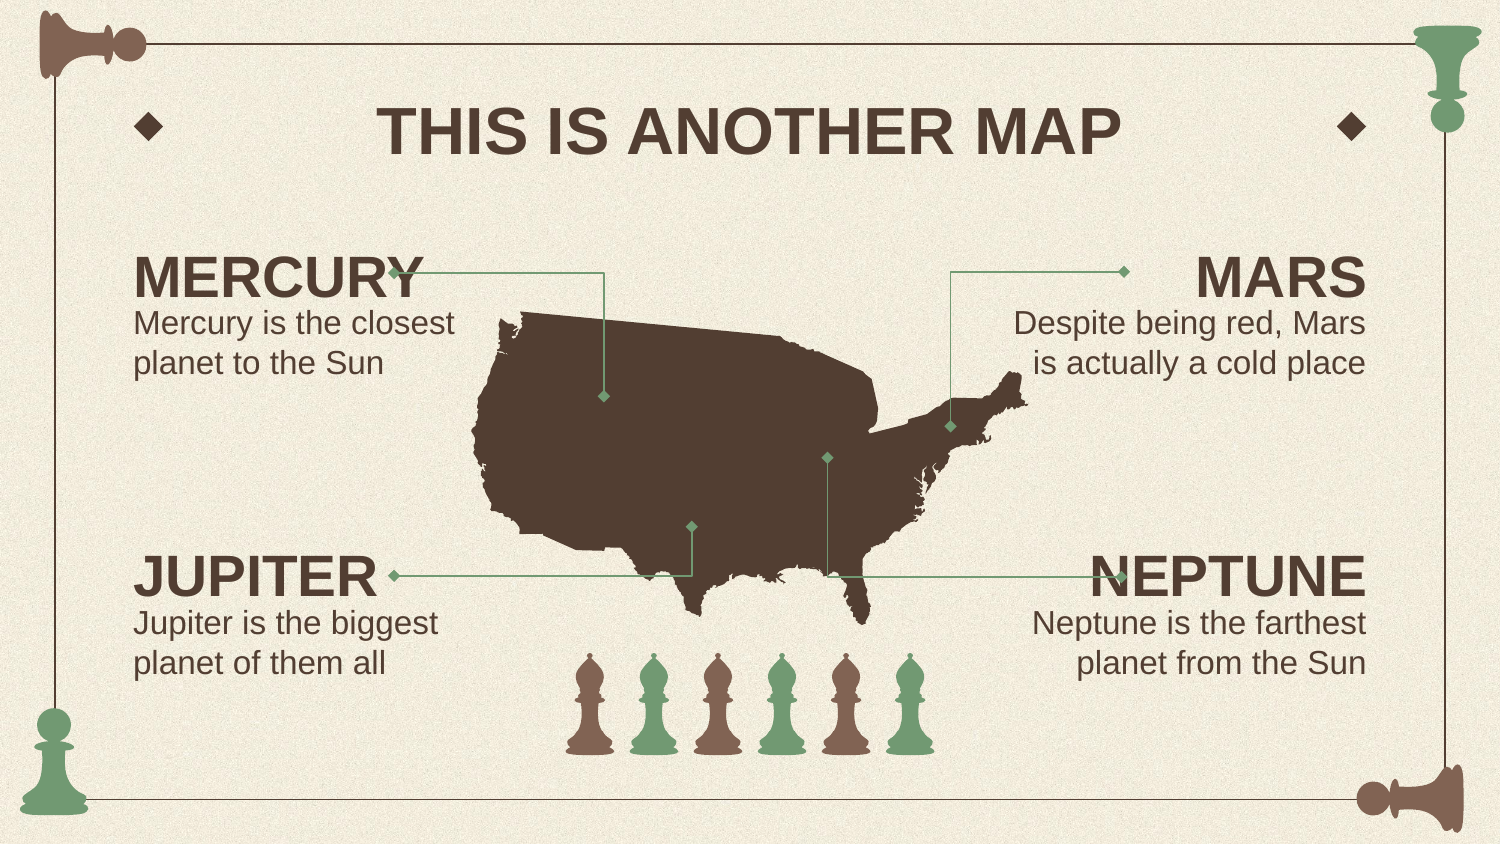

# THIS IS ANOTHER MAP

MERCURY
MARS

Mercury is the closest planet to the Sun
Despite being red, Mars is actually a cold place

JUPITER
NEPTUNE

Jupiter is the biggest planet of them all
Neptune is the farthest planet from the Sun